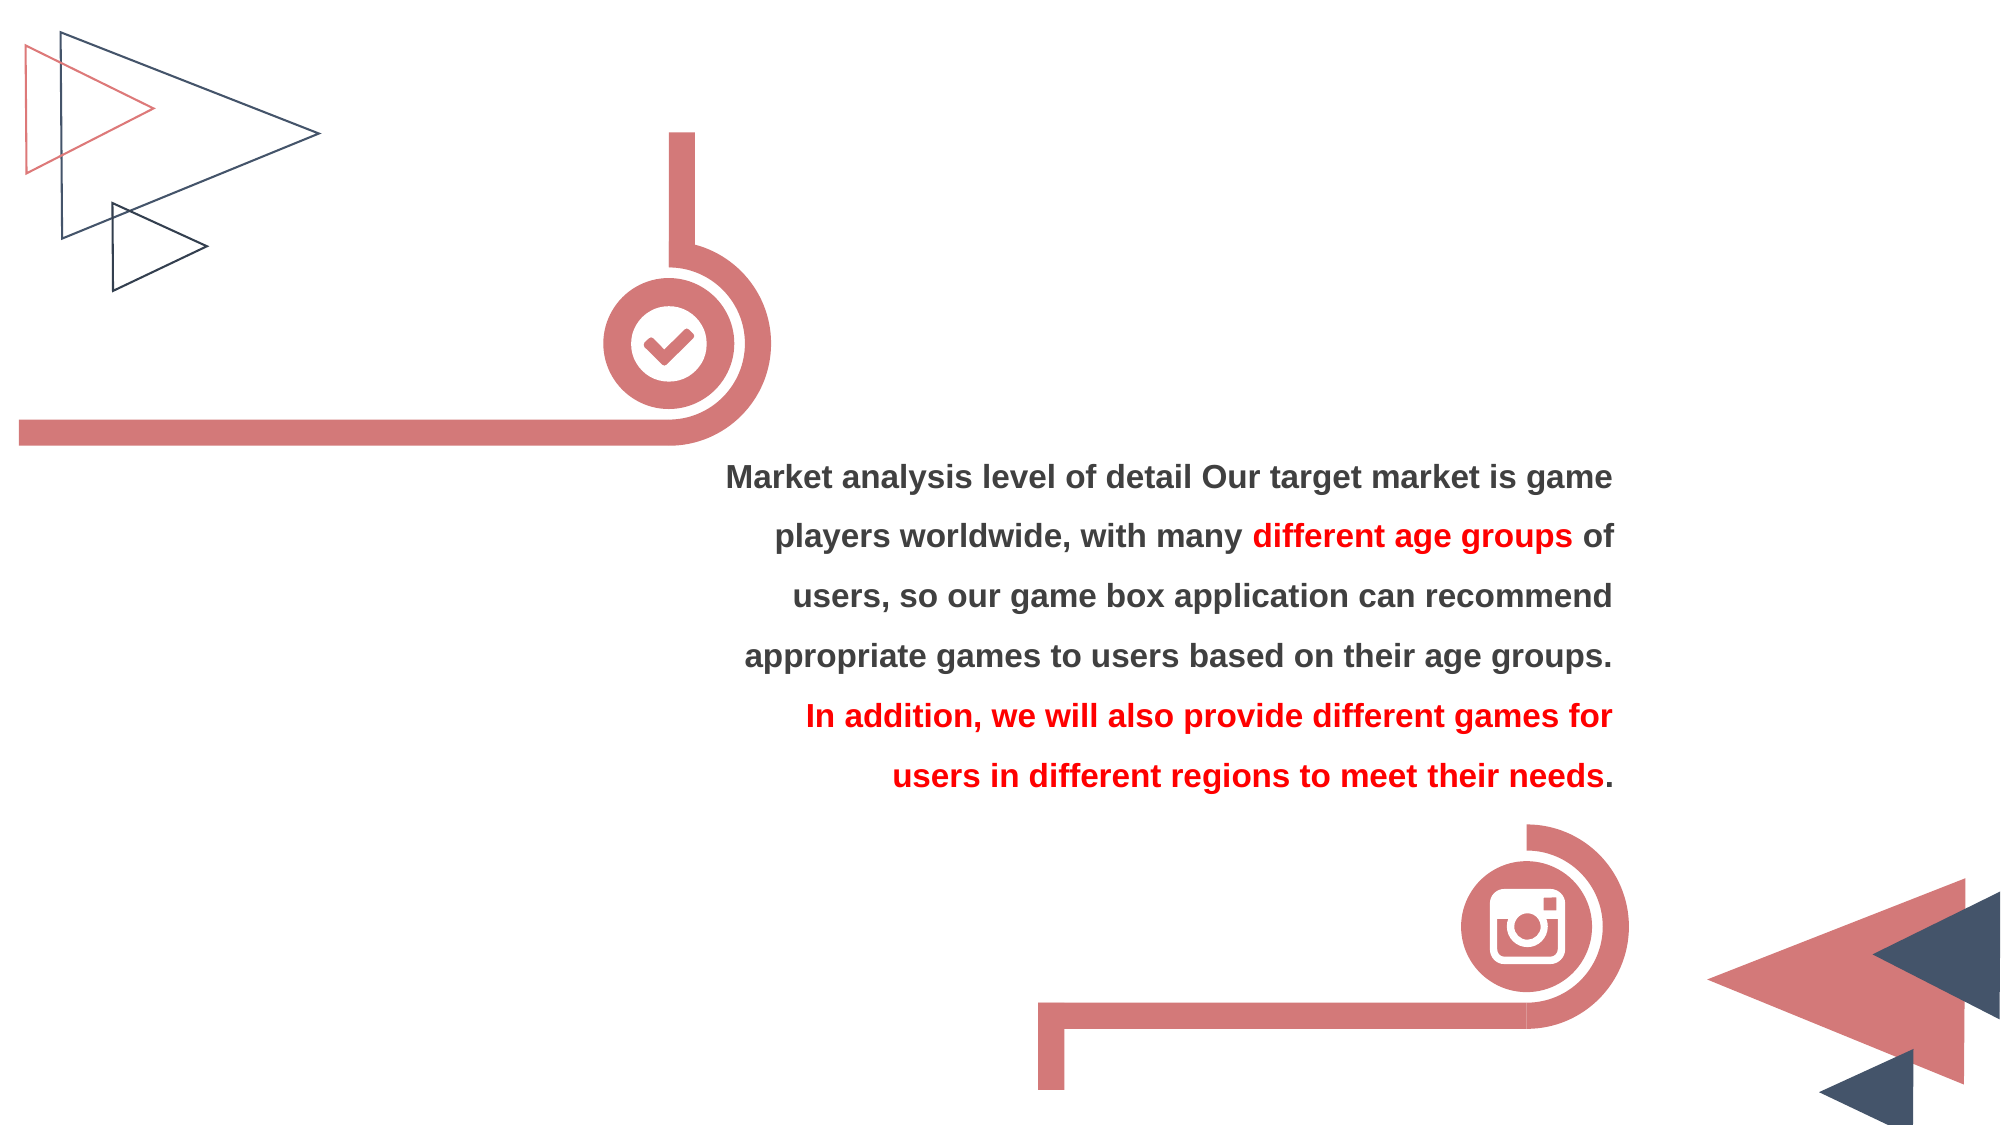

Market analysis level of detail Our target market is game players worldwide, with many different age groups of users, so our game box application can recommend appropriate games to users based on their age groups. In addition, we will also provide different games for users in different regions to meet their needs.